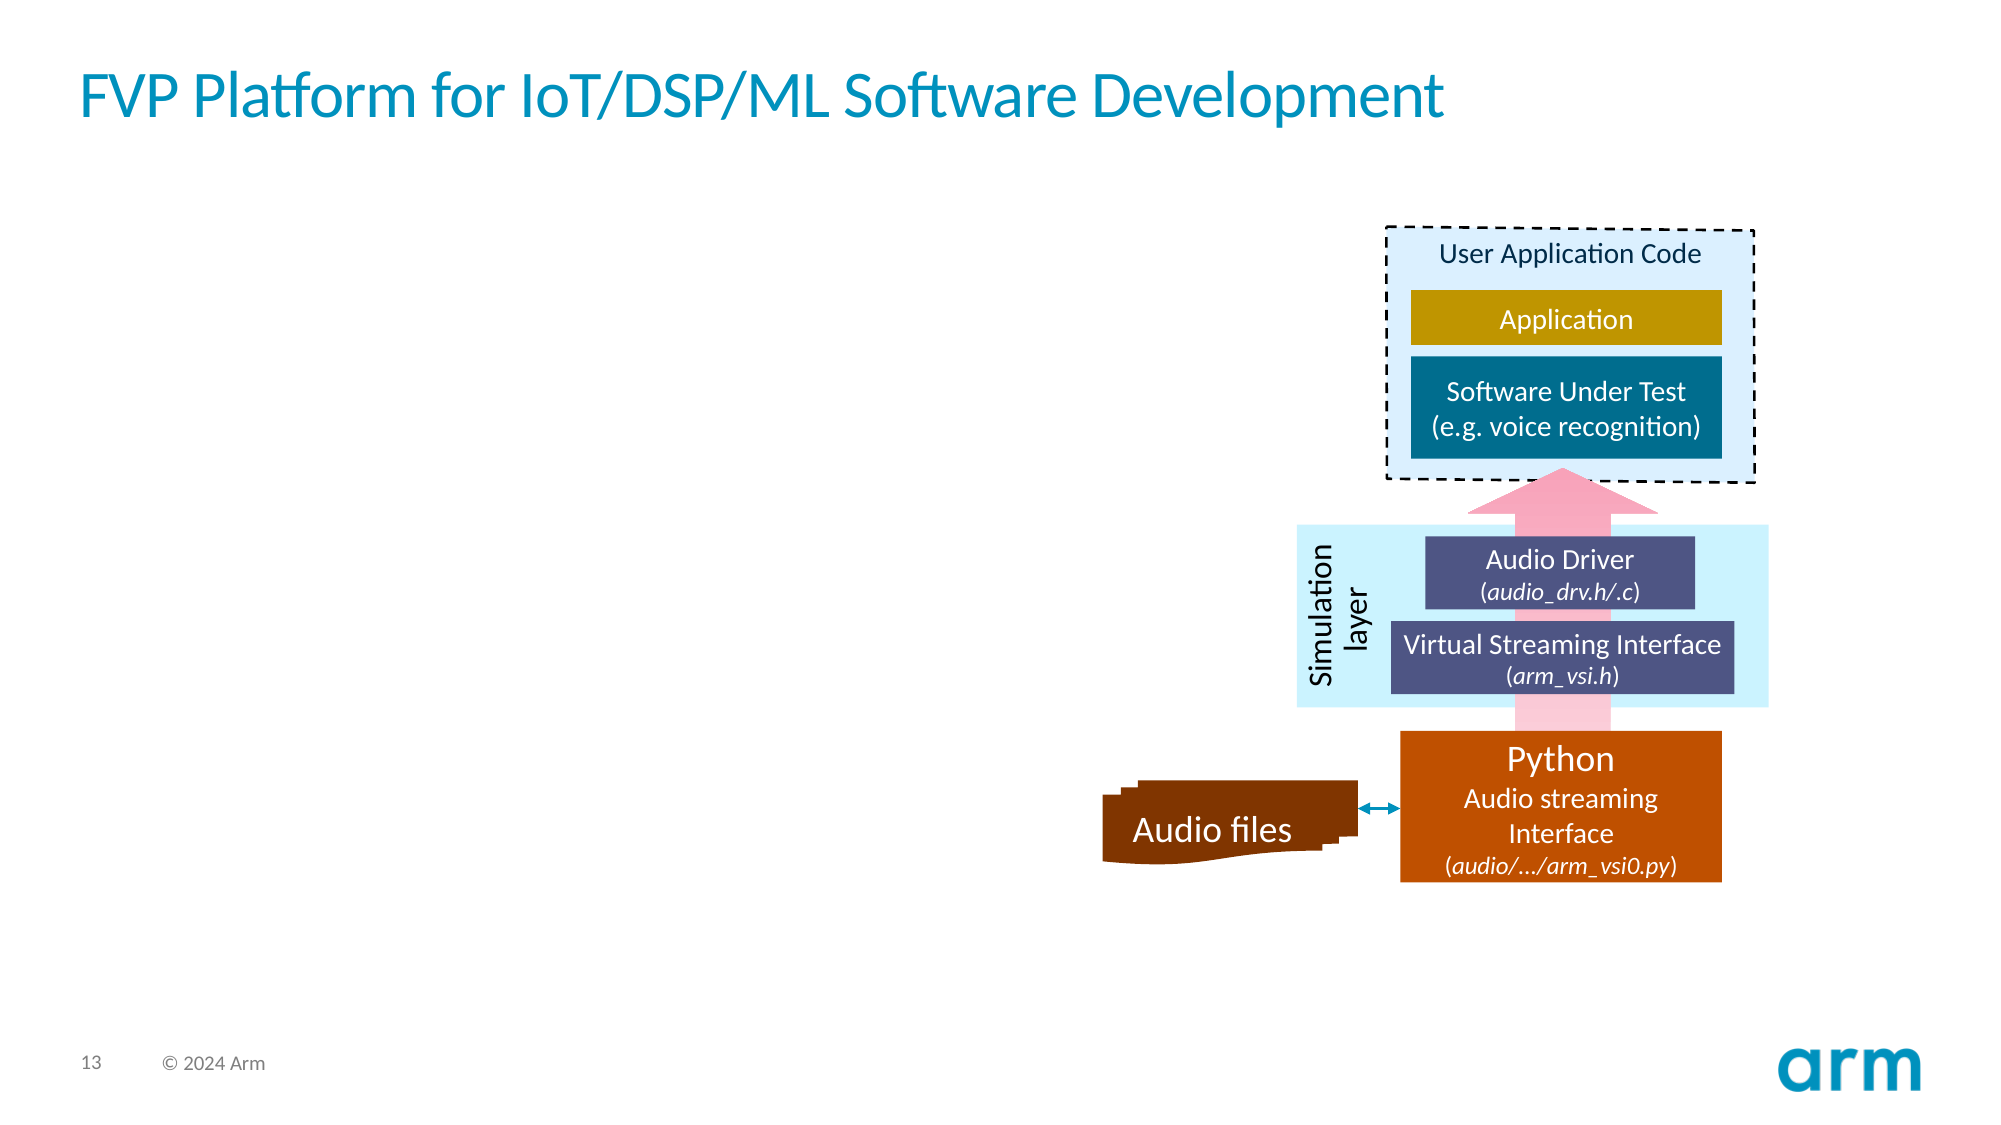

# FVP Platform for IoT/DSP/ML Software Development
User Application Code
Application
Software Under Test
(e.g. voice recognition)

Simulation layer
Audio Driver
(audio_drv.h/.c)
Virtual Streaming Interface
(arm_vsi.h)
Python
Audio streaming Interface
(audio/.../arm_vsi0.py)
Audio files